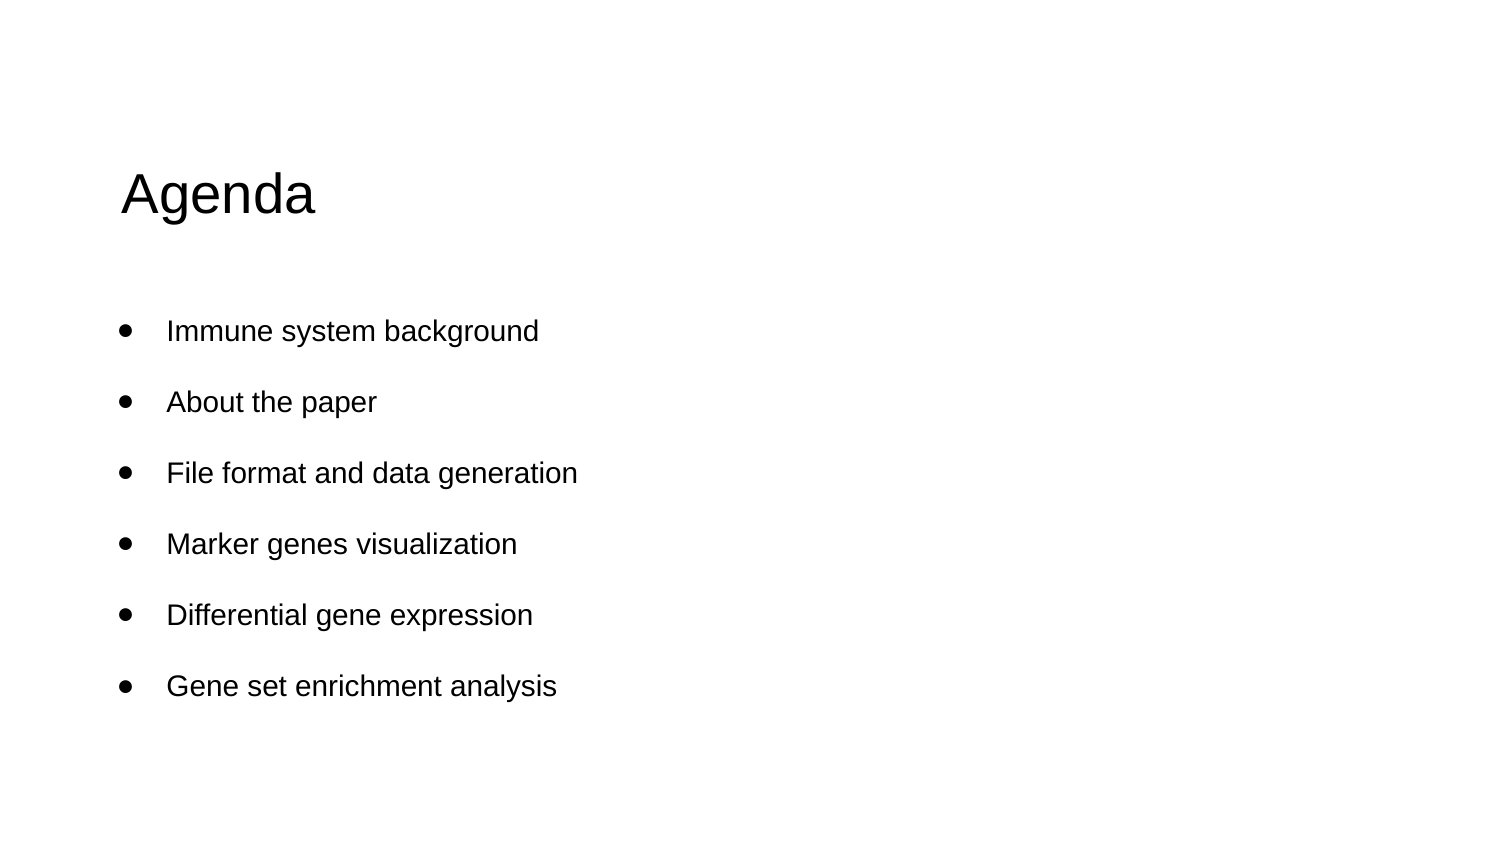

Agenda
Immune system background
About the paper
File format and data generation
Marker genes visualization
Differential gene expression
Gene set enrichment analysis